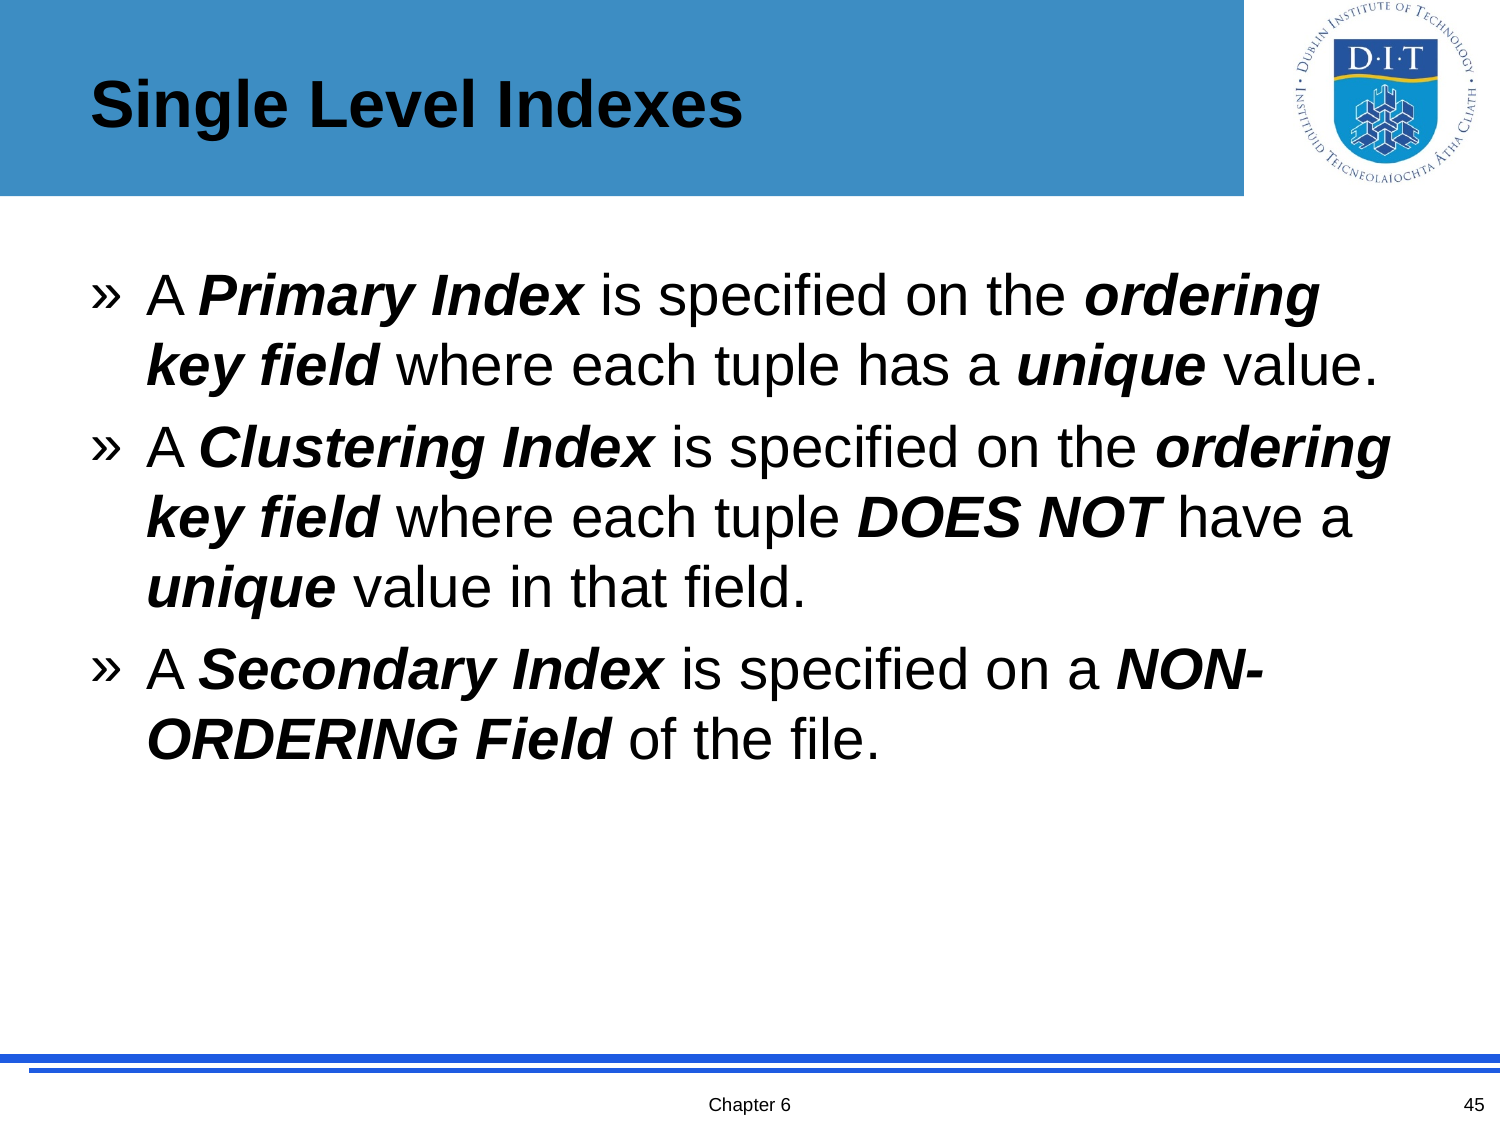

# Single Level Indexes
A Primary Index is specified on the ordering key field where each tuple has a unique value.
A Clustering Index is specified on the ordering key field where each tuple DOES NOT have a unique value in that field.
A Secondary Index is specified on a NON-ORDERING Field of the file.
Chapter 6
45